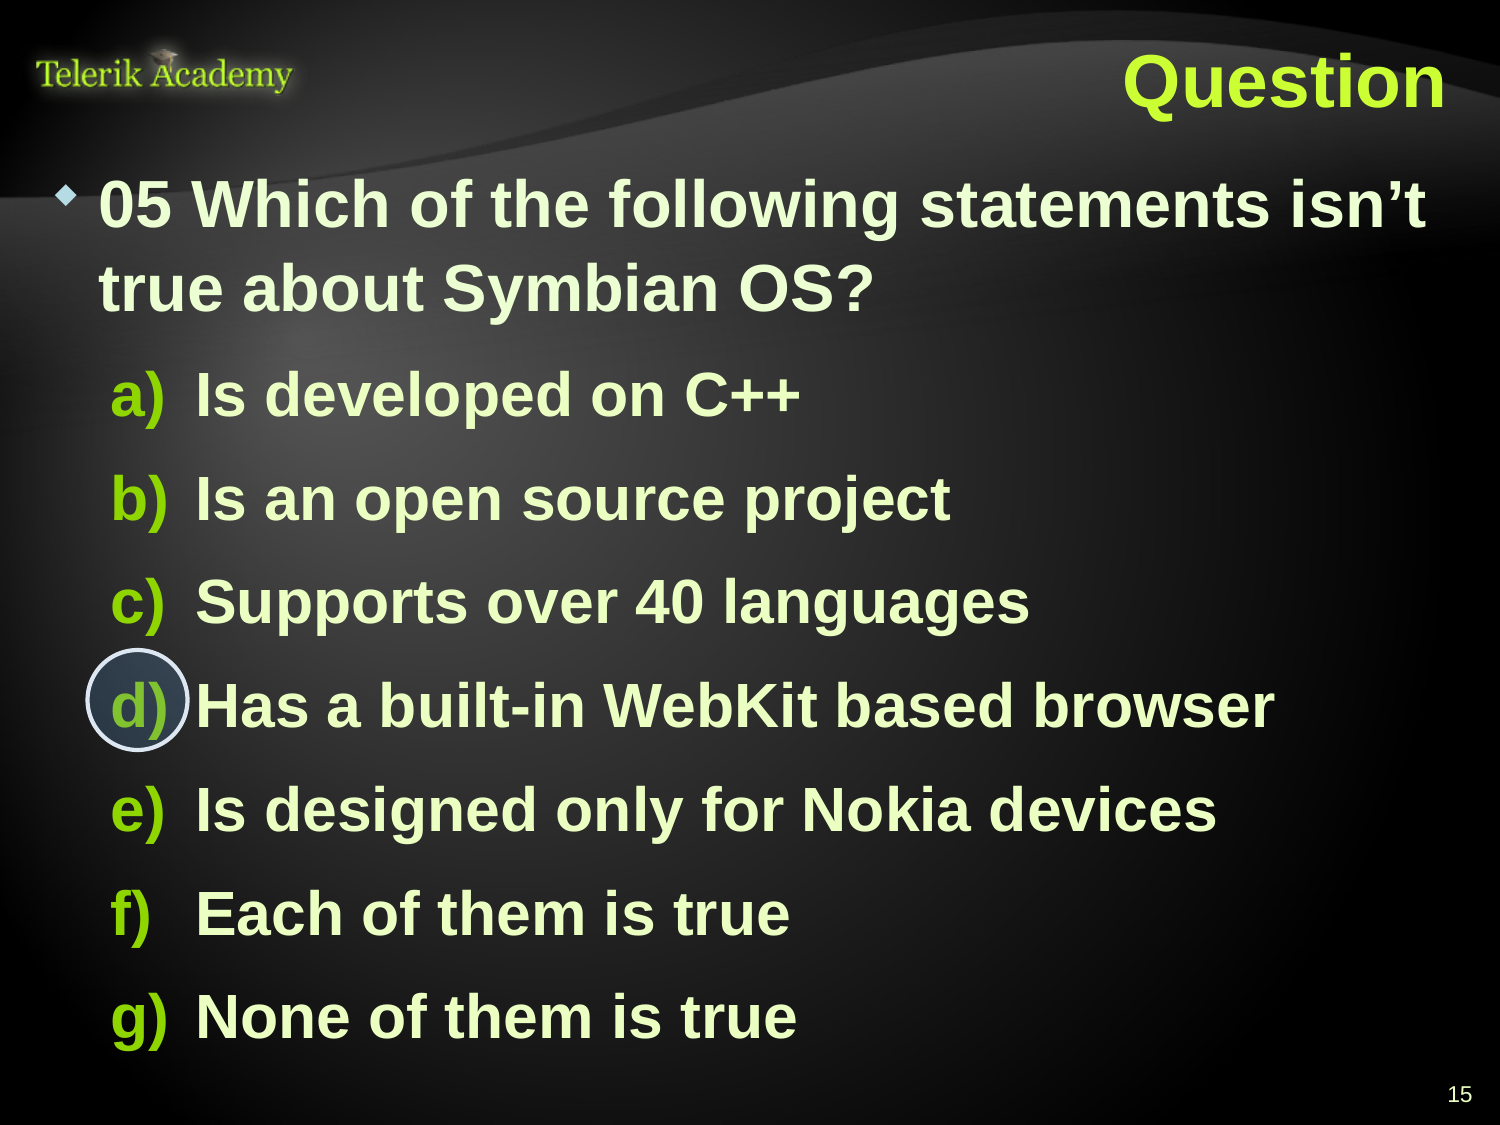

# Question
05 Which of the following statements isn’t true about Symbian OS?
Is developed on C++
Is an open source project
Supports over 40 languages
Has a built-in WebKit based browser
Is designed only for Nokia devices
Each of them is true
None of them is true

15